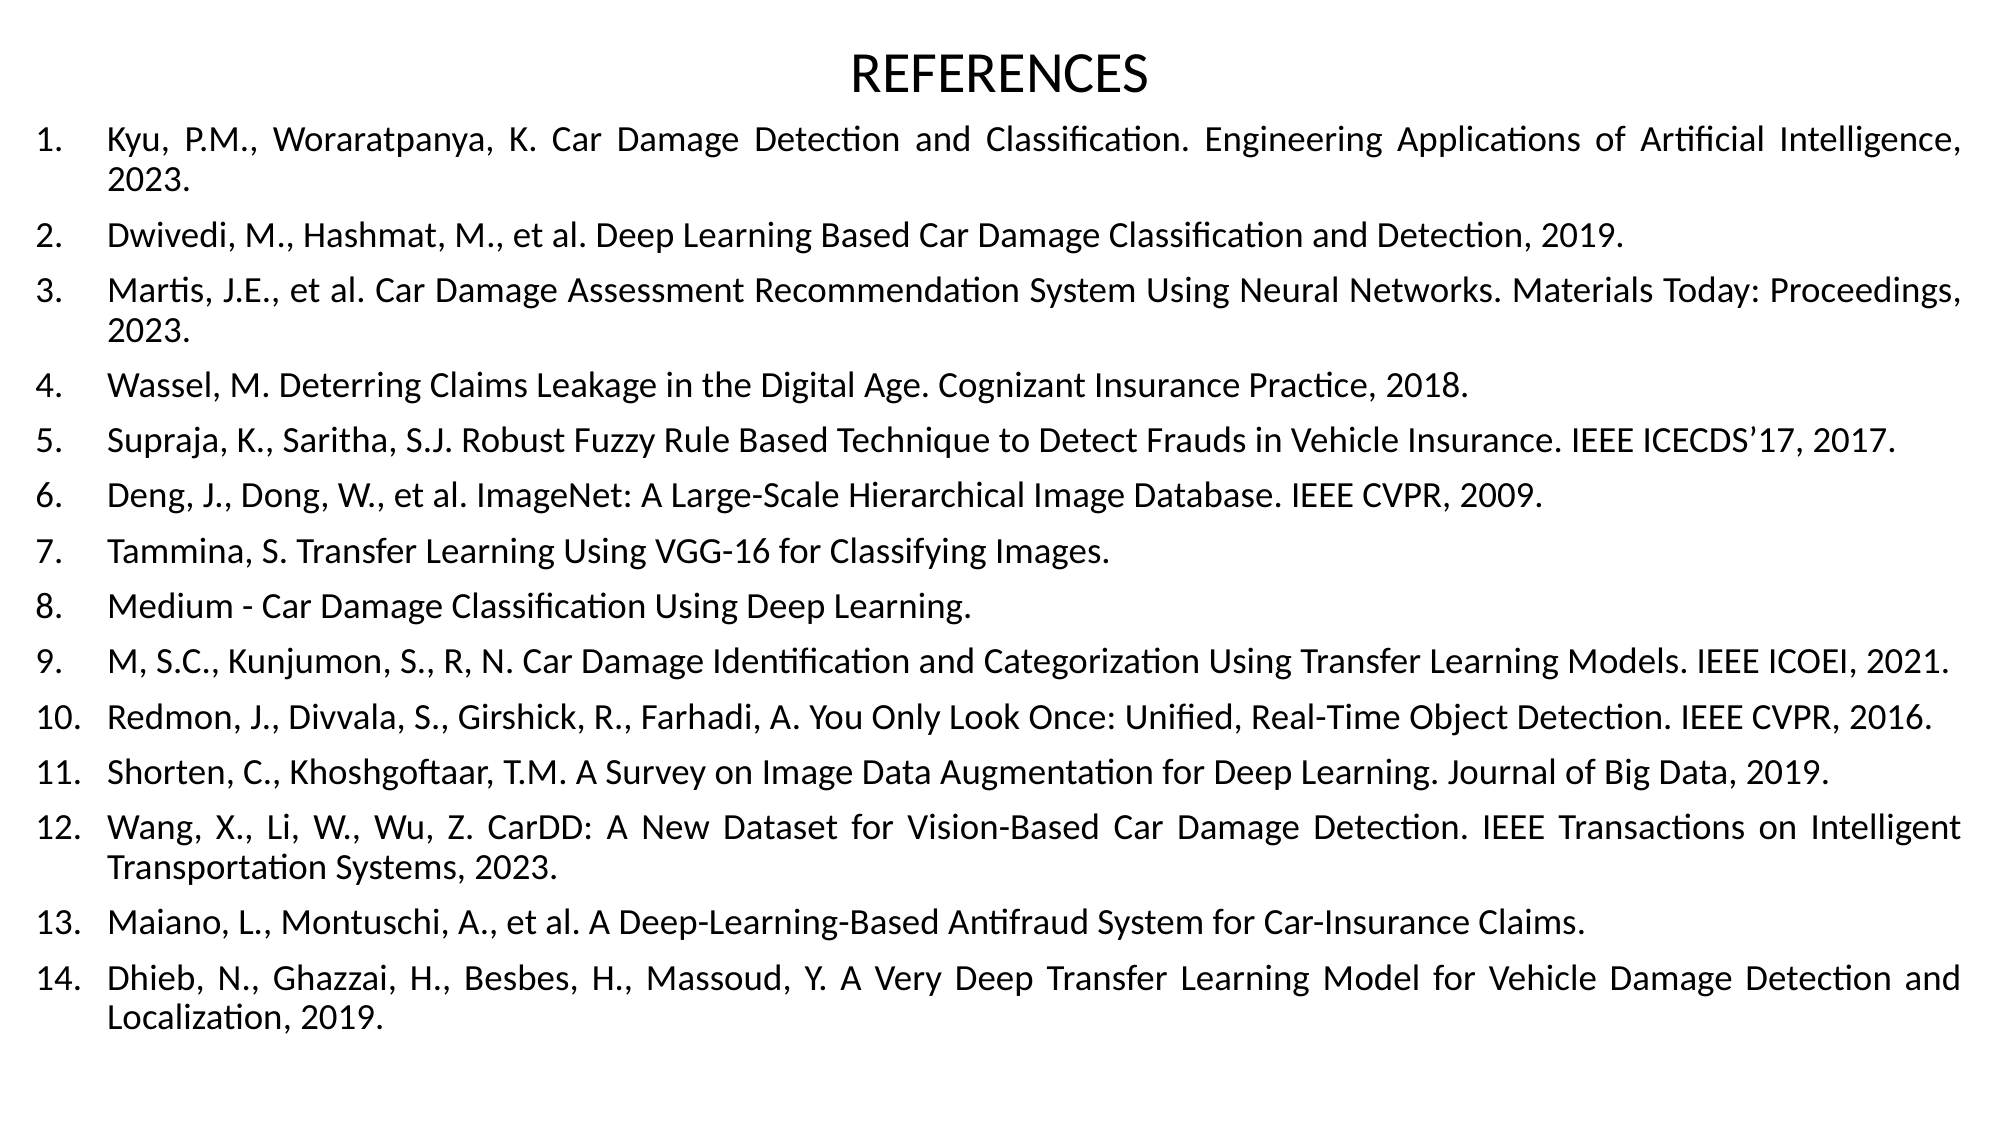

# REFERENCES
Kyu, P.M., Woraratpanya, K. Car Damage Detection and Classification. Engineering Applications of Artificial Intelligence, 2023.
Dwivedi, M., Hashmat, M., et al. Deep Learning Based Car Damage Classification and Detection, 2019.
Martis, J.E., et al. Car Damage Assessment Recommendation System Using Neural Networks. Materials Today: Proceedings, 2023.
Wassel, M. Deterring Claims Leakage in the Digital Age. Cognizant Insurance Practice, 2018.
Supraja, K., Saritha, S.J. Robust Fuzzy Rule Based Technique to Detect Frauds in Vehicle Insurance. IEEE ICECDS’17, 2017.
Deng, J., Dong, W., et al. ImageNet: A Large-Scale Hierarchical Image Database. IEEE CVPR, 2009.
Tammina, S. Transfer Learning Using VGG-16 for Classifying Images.
Medium - Car Damage Classification Using Deep Learning.
M, S.C., Kunjumon, S., R, N. Car Damage Identification and Categorization Using Transfer Learning Models. IEEE ICOEI, 2021.
Redmon, J., Divvala, S., Girshick, R., Farhadi, A. You Only Look Once: Unified, Real-Time Object Detection. IEEE CVPR, 2016.
Shorten, C., Khoshgoftaar, T.M. A Survey on Image Data Augmentation for Deep Learning. Journal of Big Data, 2019.
Wang, X., Li, W., Wu, Z. CarDD: A New Dataset for Vision-Based Car Damage Detection. IEEE Transactions on Intelligent Transportation Systems, 2023.
Maiano, L., Montuschi, A., et al. A Deep-Learning-Based Antifraud System for Car-Insurance Claims.
Dhieb, N., Ghazzai, H., Besbes, H., Massoud, Y. A Very Deep Transfer Learning Model for Vehicle Damage Detection and Localization, 2019.